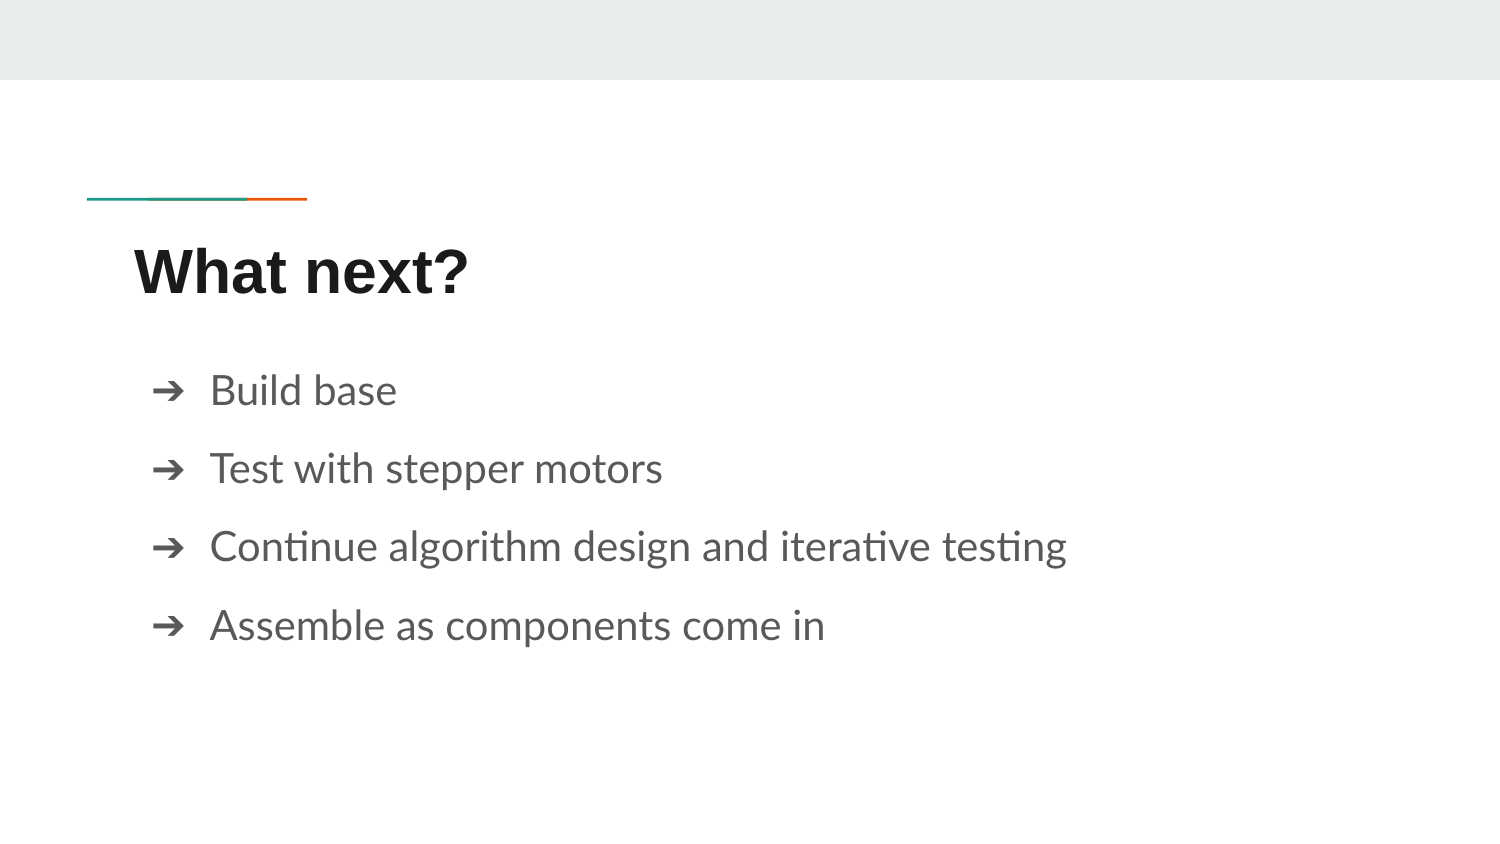

# What next?
Build base
Test with stepper motors
Continue algorithm design and iterative testing
Assemble as components come in